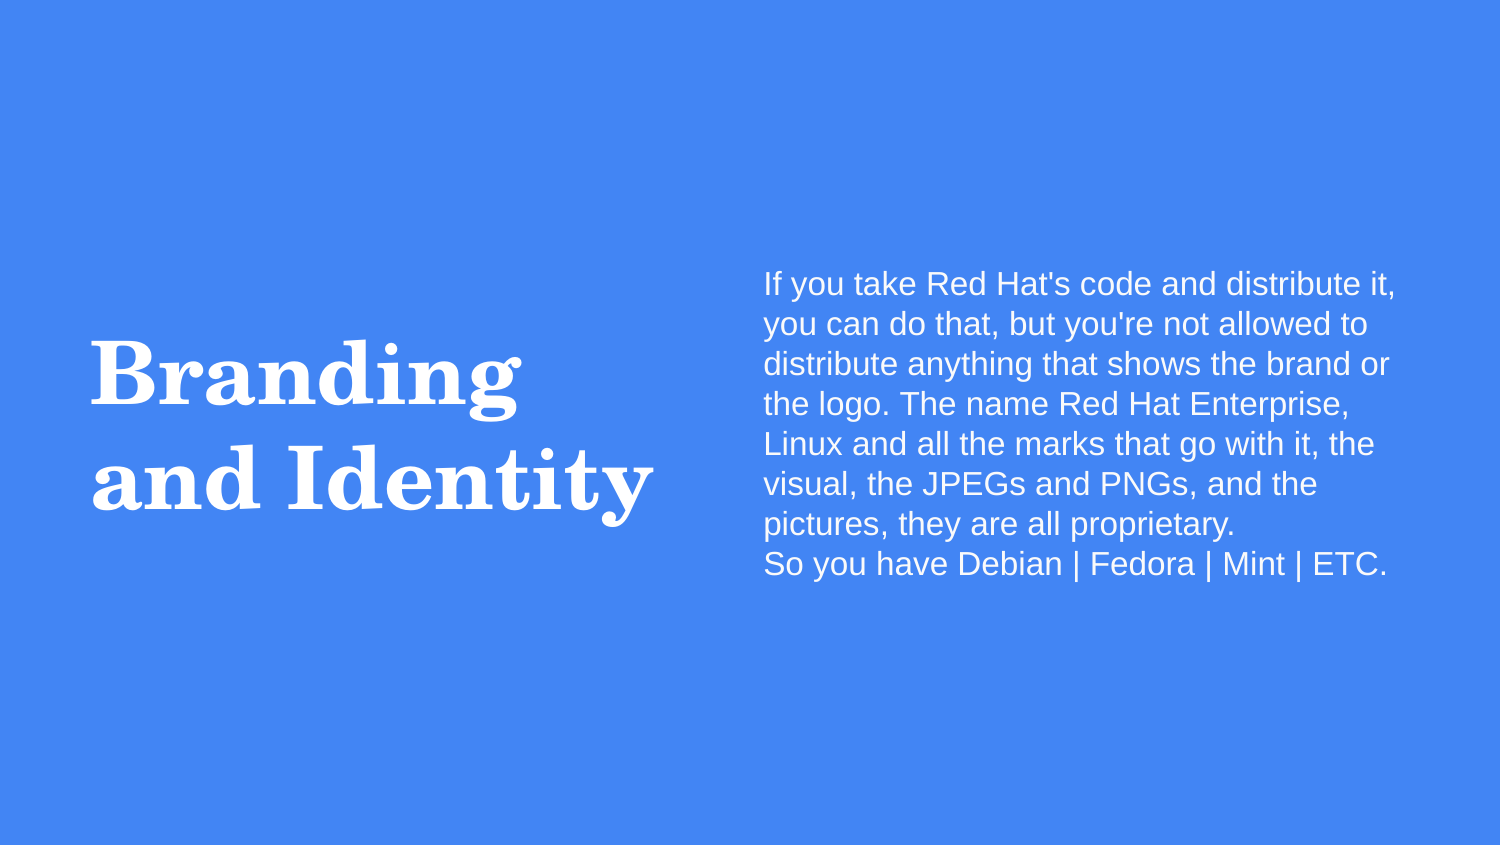

If you take Red Hat's code and distribute it, you can do that, but you're not allowed to distribute anything that shows the brand or the logo. The name Red Hat Enterprise, Linux and all the marks that go with it, the visual, the JPEGs and PNGs, and the pictures, they are all proprietary.
So you have Debian | Fedora | Mint | ETC.
Branding and Identity